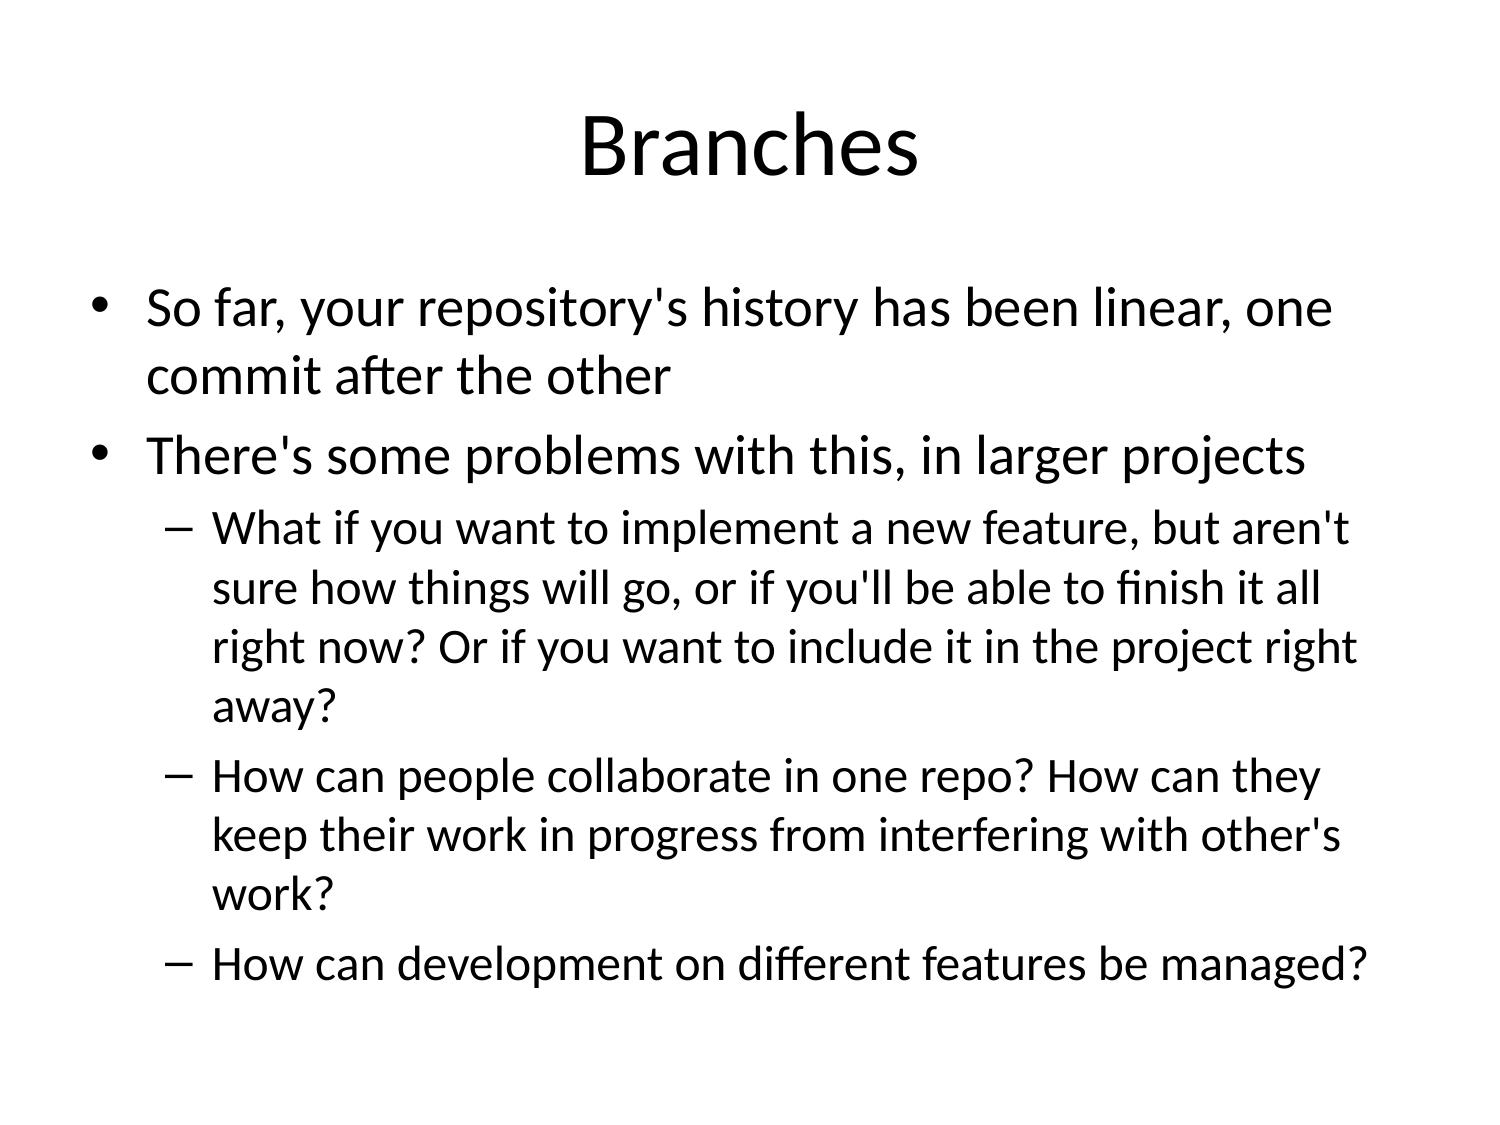

# Branches
So far, your repository's history has been linear, one commit after the other
There's some problems with this, in larger projects
What if you want to implement a new feature, but aren't sure how things will go, or if you'll be able to finish it all right now? Or if you want to include it in the project right away?
How can people collaborate in one repo? How can they keep their work in progress from interfering with other's work?
How can development on different features be managed?